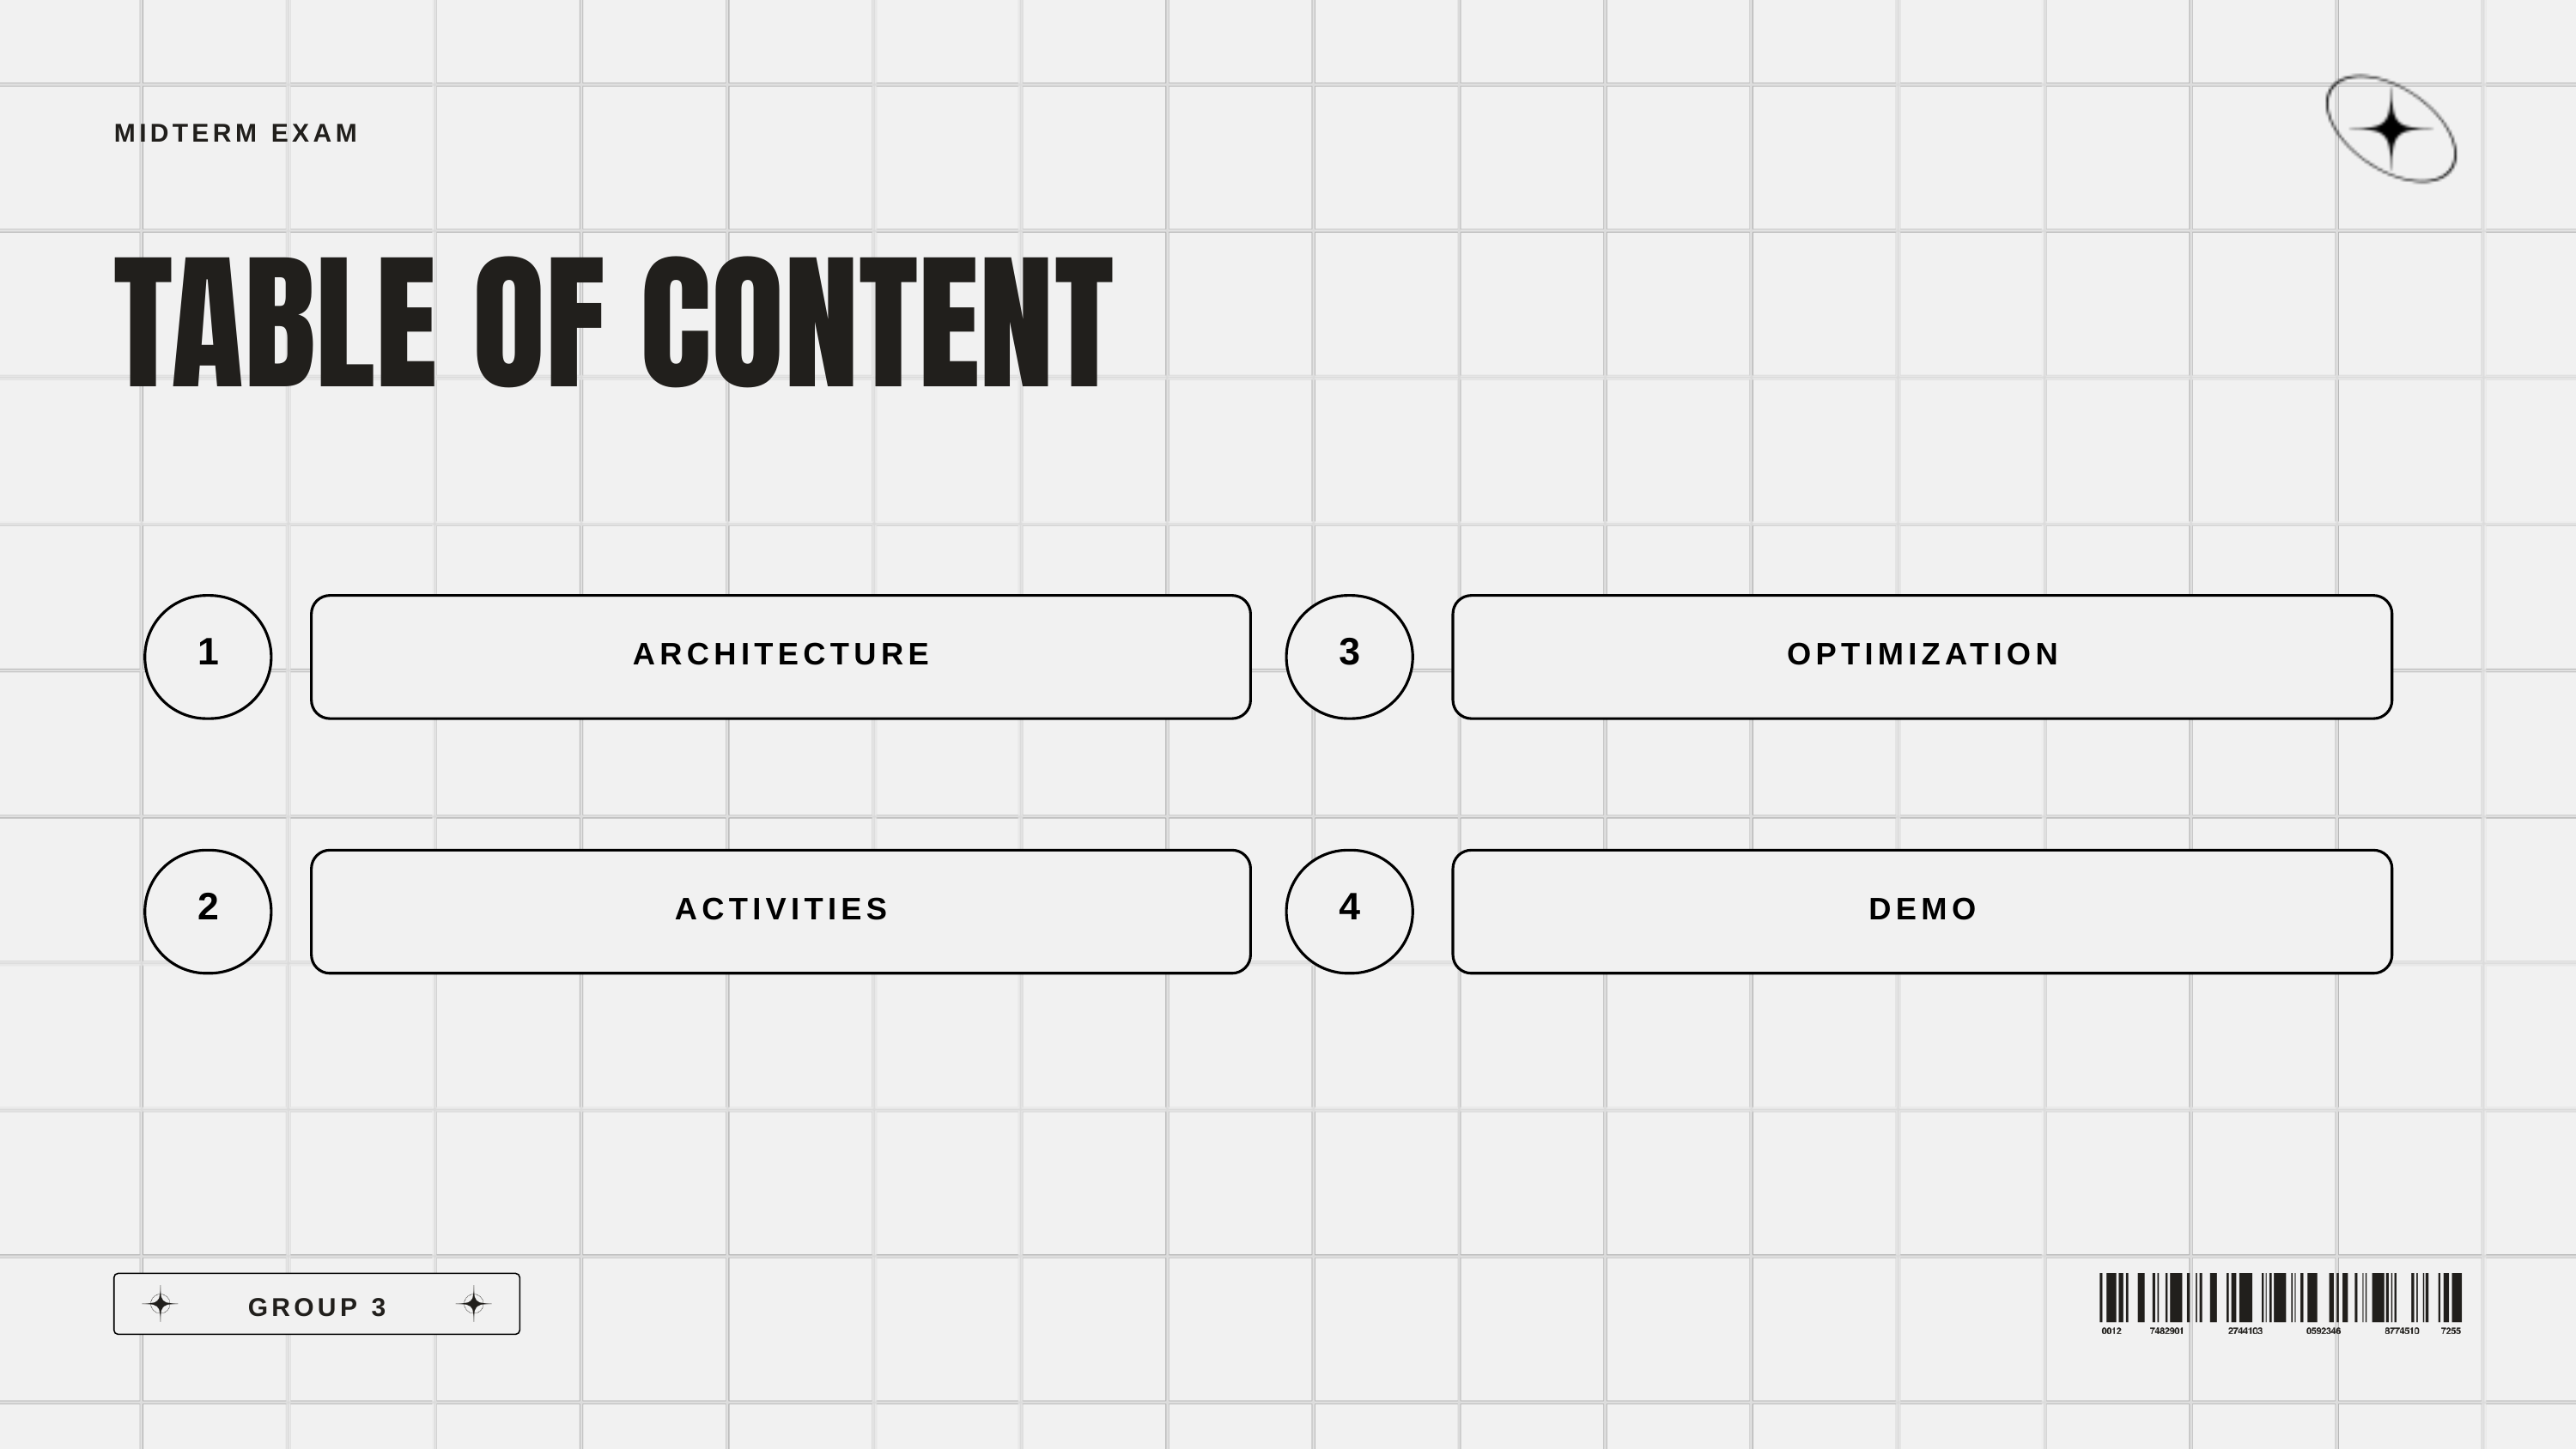

MIDTERM EXAM
TABLE OF CONTENT

1

ARCHITECTURE

2

ACTIVITIES

3

OPTIMIZATION

4

DEMO

GROUP 3